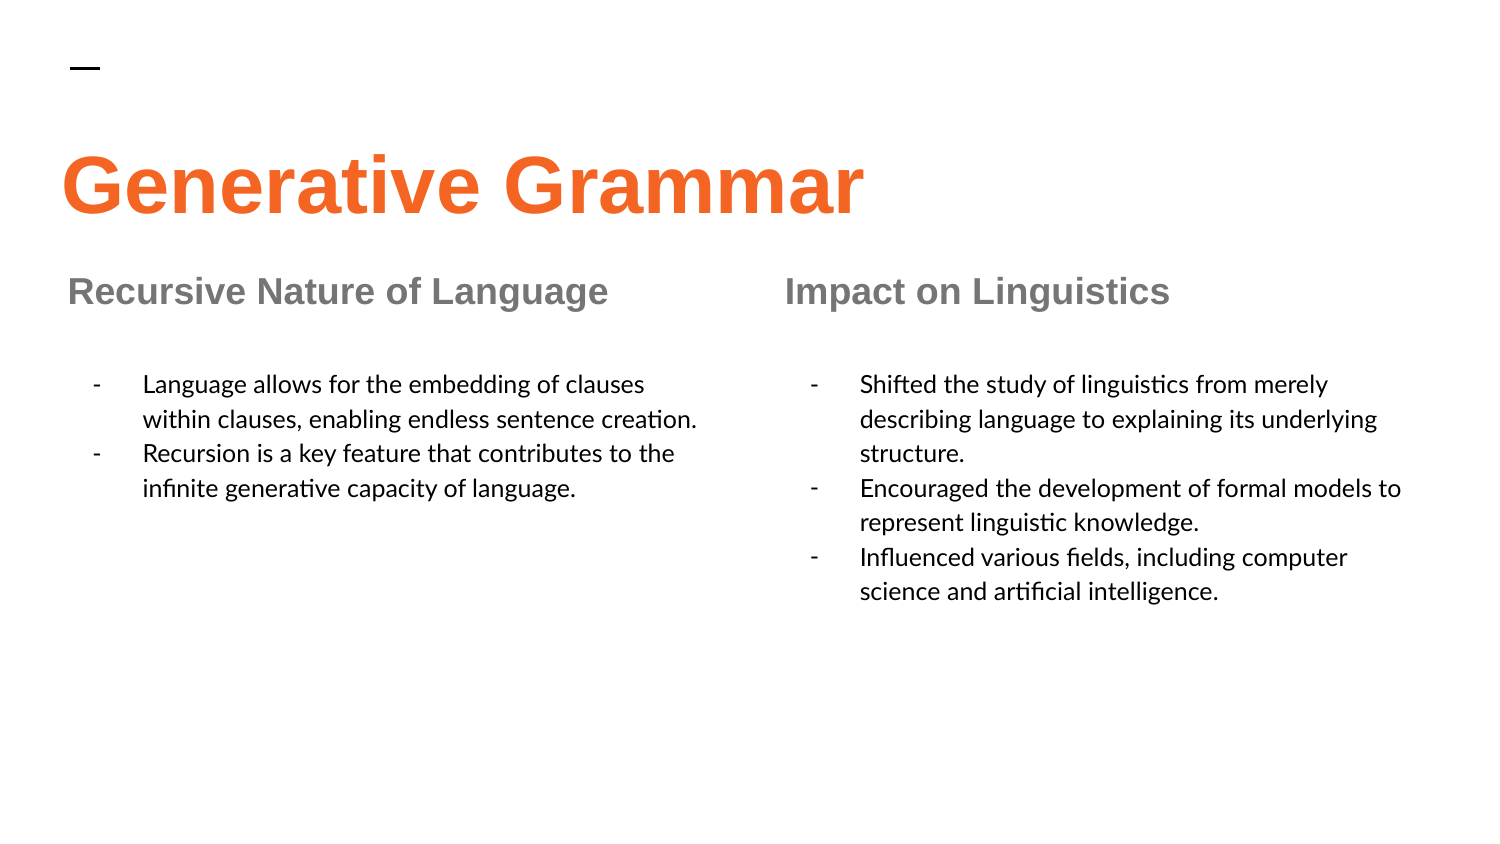

Generative Grammar
# Recursive Nature of Language
Impact on Linguistics
Language allows for the embedding of clauses within clauses, enabling endless sentence creation.
Recursion is a key feature that contributes to the infinite generative capacity of language.
Shifted the study of linguistics from merely describing language to explaining its underlying structure.
Encouraged the development of formal models to represent linguistic knowledge.
Influenced various fields, including computer science and artificial intelligence.